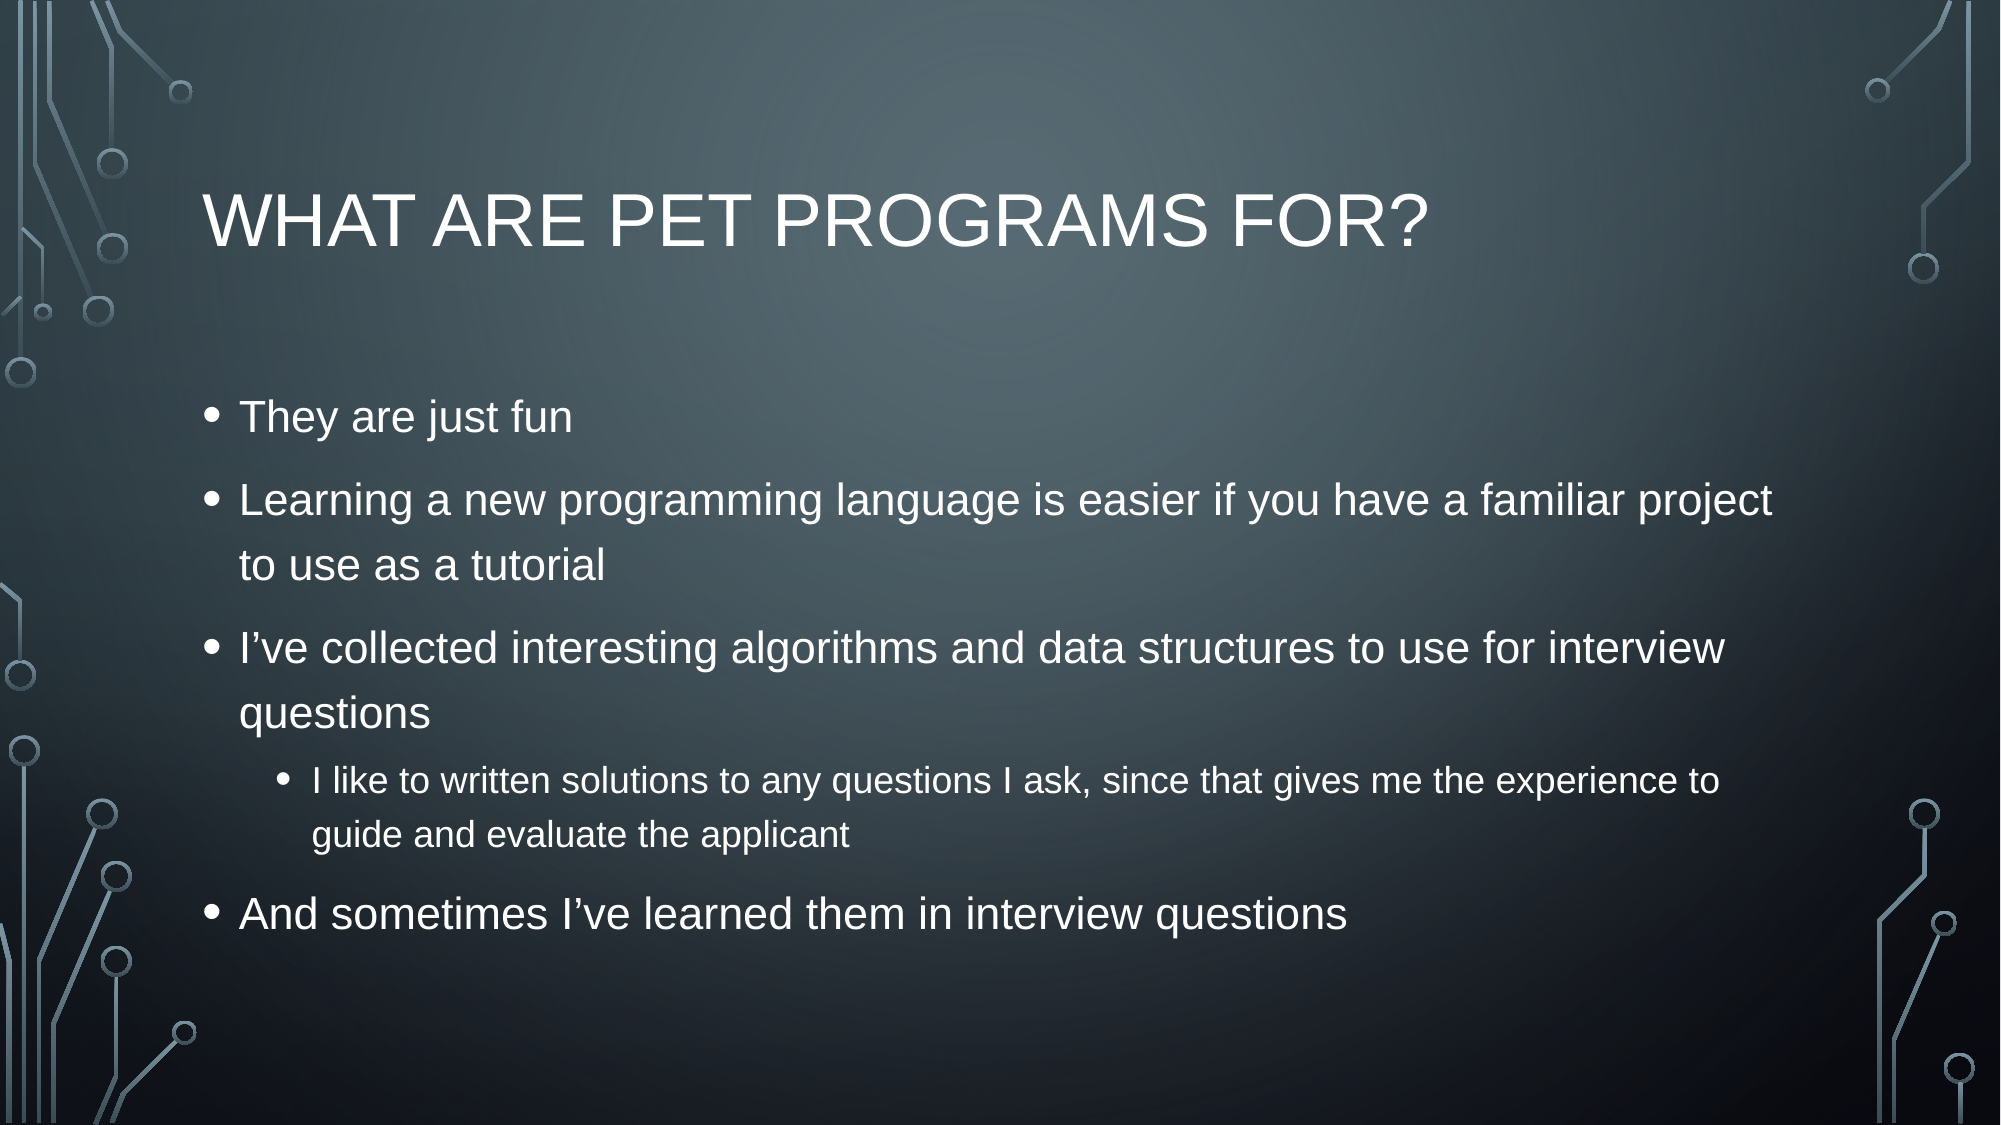

# What are pet programs for?
They are just fun
Learning a new programming language is easier if you have a familiar project to use as a tutorial
I’ve collected interesting algorithms and data structures to use for interview questions
I like to written solutions to any questions I ask, since that gives me the experience to guide and evaluate the applicant
And sometimes I’ve learned them in interview questions